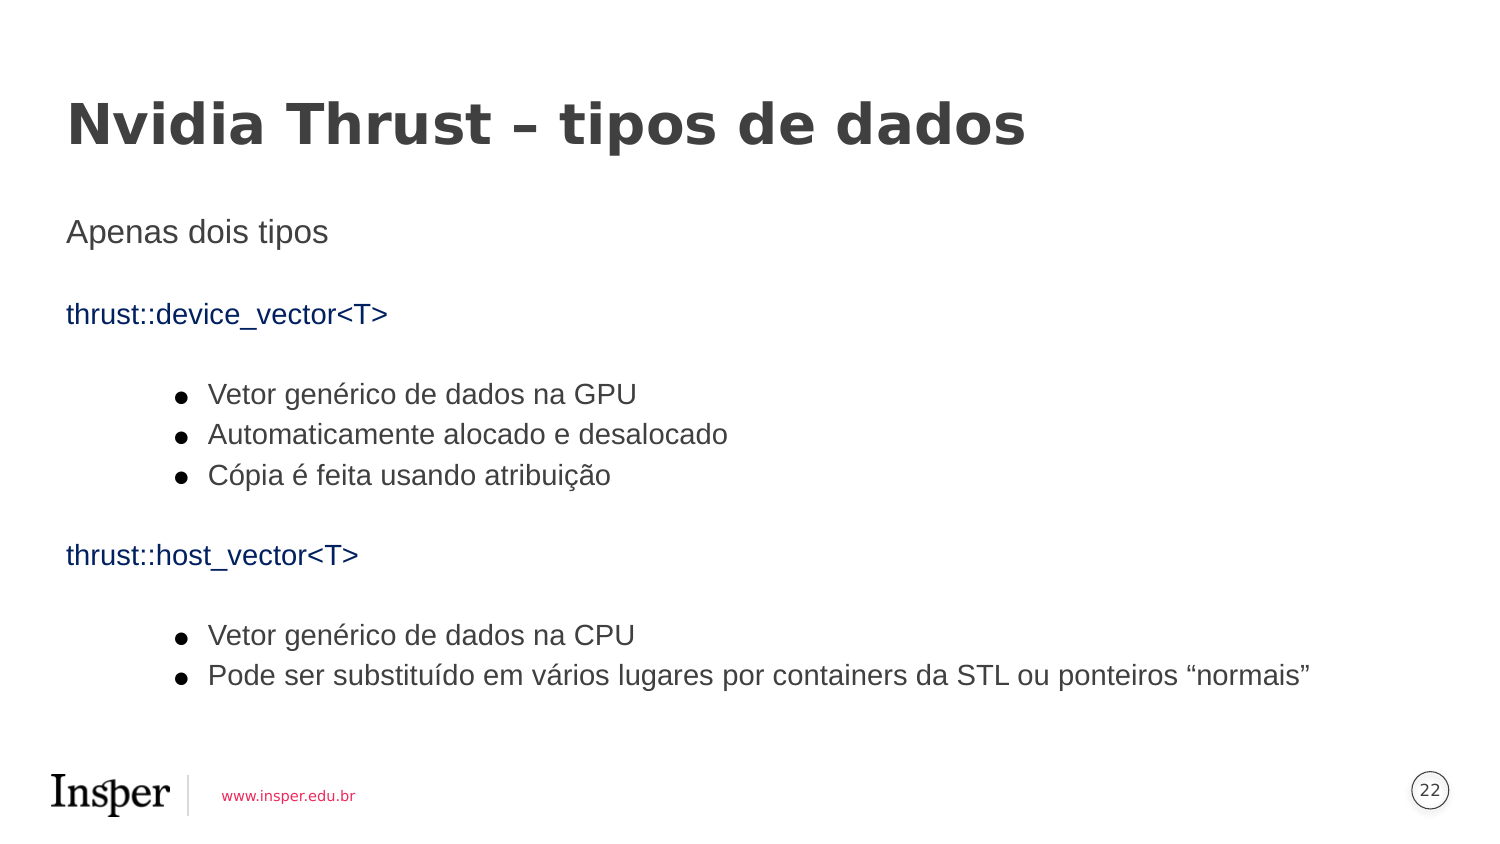

# Nvidia Thrust – tipos de dados
Apenas dois tipos

thrust::device_vector<T>

Vetor genérico de dados na GPU
Automaticamente alocado e desalocado
Cópia é feita usando atribuição

thrust::host_vector<T>

Vetor genérico de dados na CPU
Pode ser substituído em vários lugares por containers da STL ou ponteiros “normais”